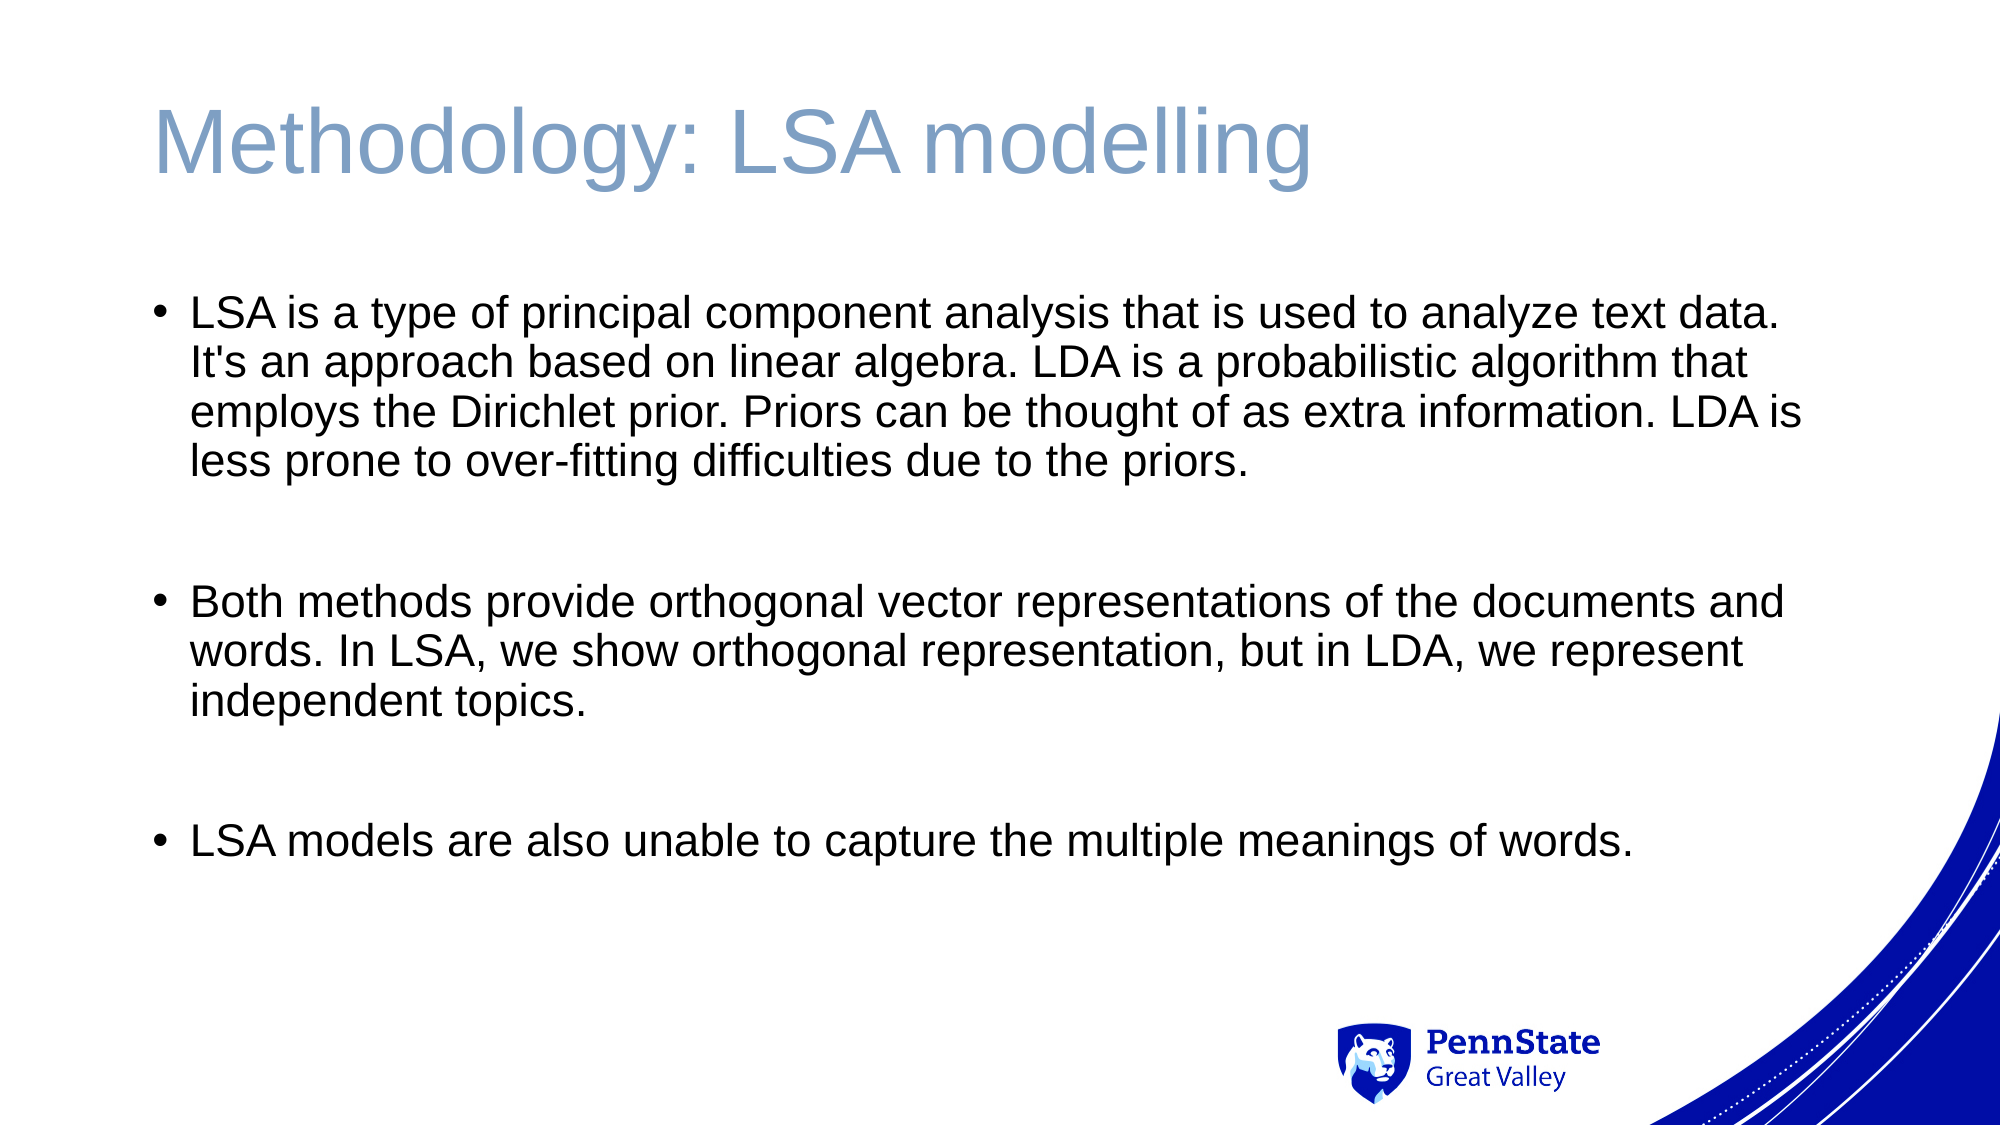

# Methodology: LSA modelling

LSA is a type of principal component analysis that is used to analyze text data. It's an approach based on linear algebra. LDA is a probabilistic algorithm that employs the Dirichlet prior. Priors can be thought of as extra information. LDA is less prone to over-fitting difficulties due to the priors.

Both methods provide orthogonal vector representations of the documents and words. In LSA, we show orthogonal representation, but in LDA, we represent independent topics.

LSA models are also unable to capture the multiple meanings of words.